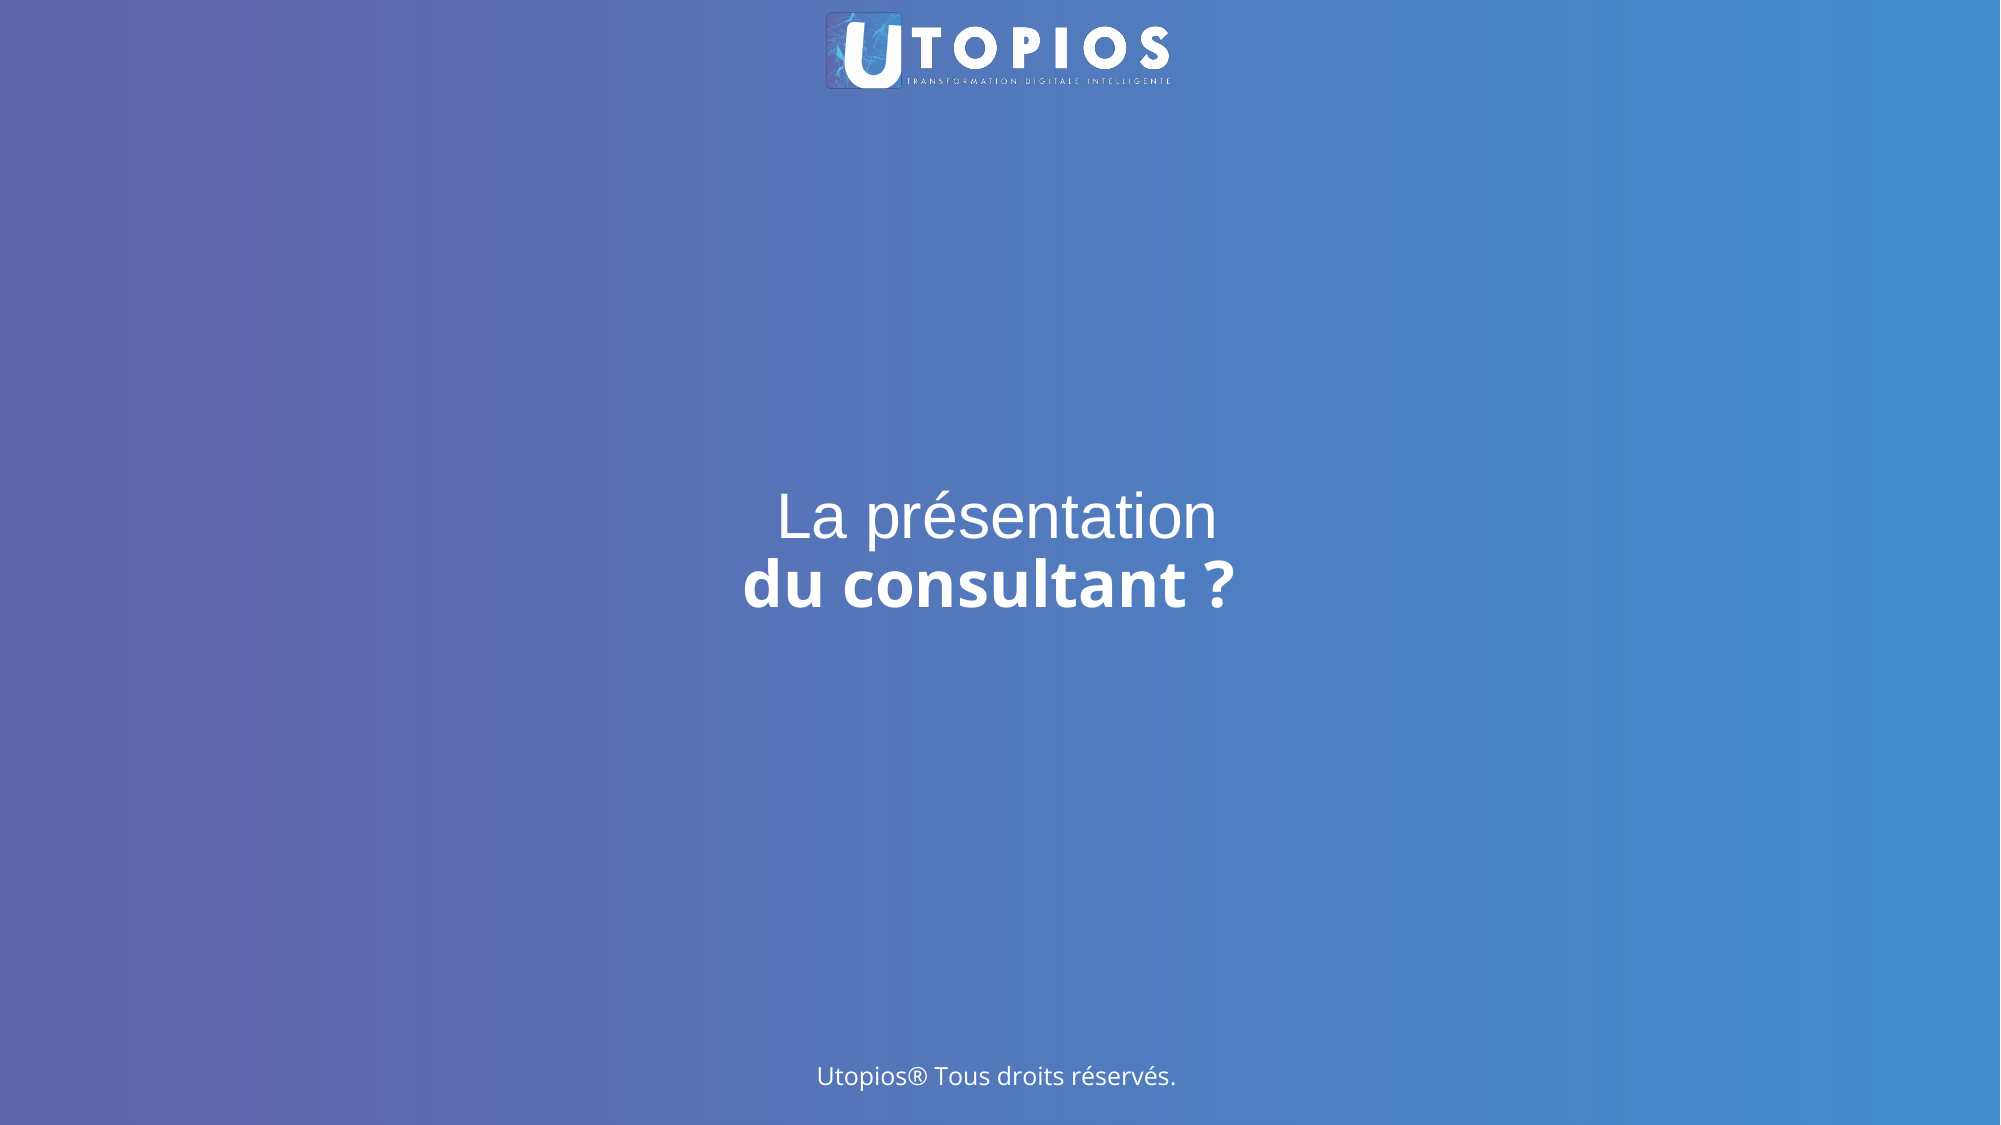

# La présentation du consultant ?
Utopios® Tous droits réservés.